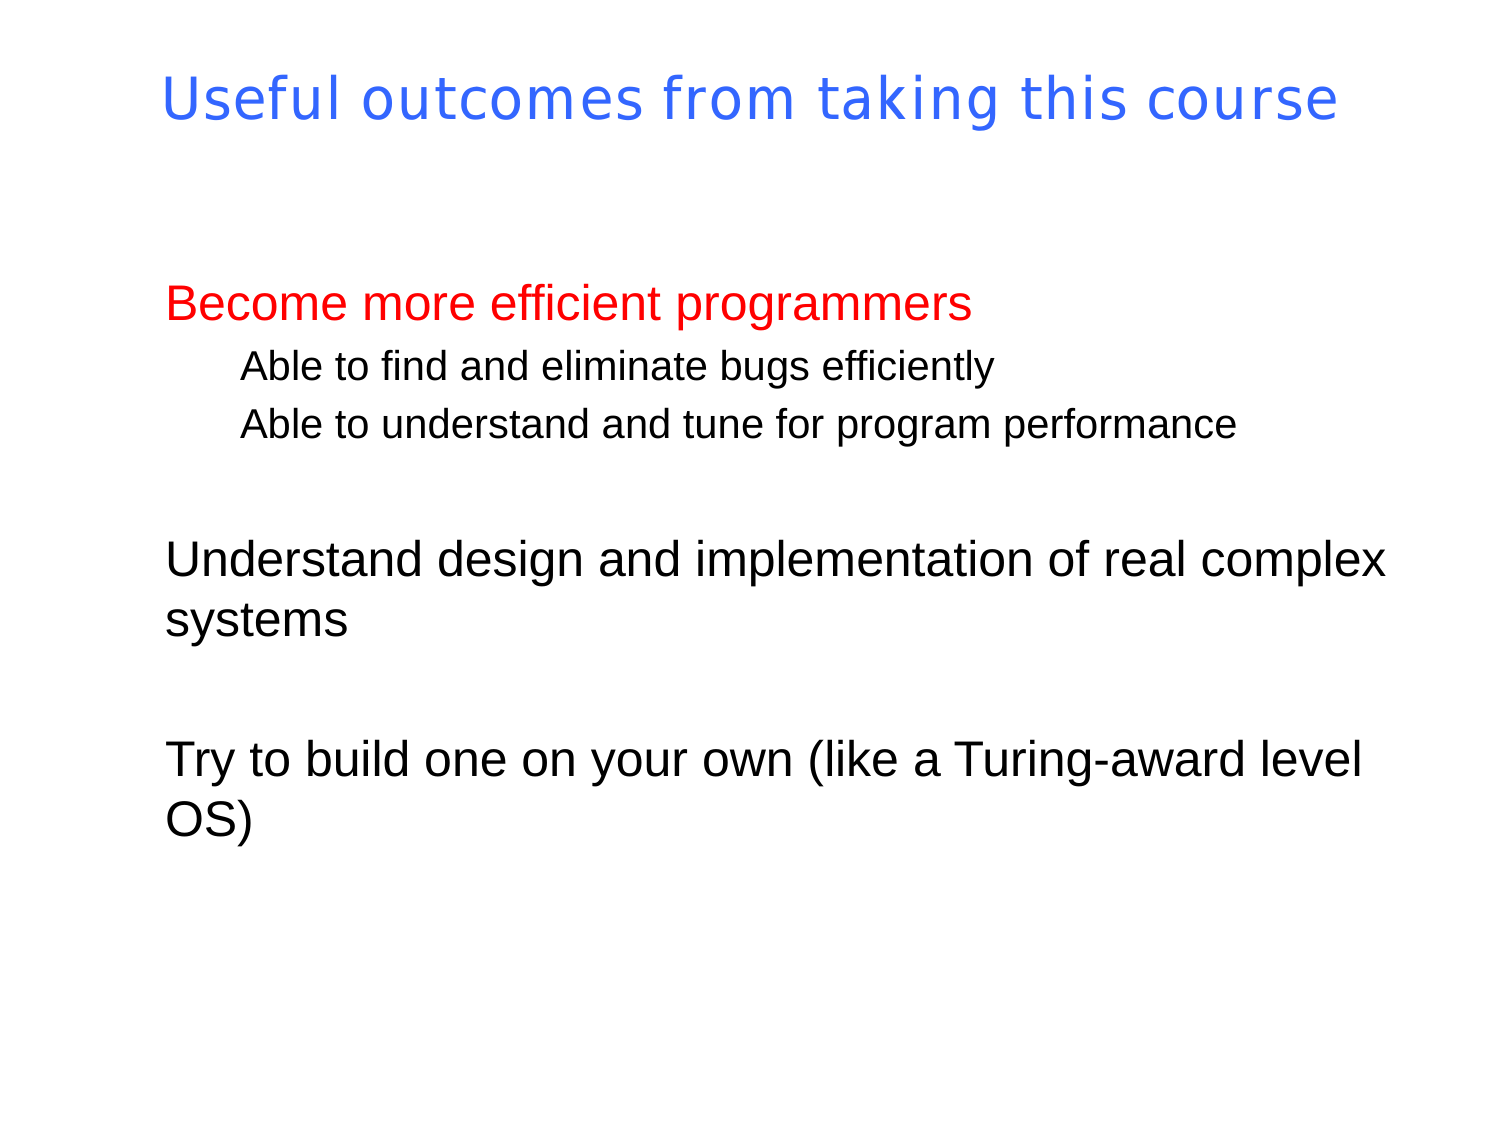

# Useful outcomes from taking this course
Become more efficient programmers
Able to find and eliminate bugs efficiently
Able to understand and tune for program performance

Understand design and implementation of real complex systems

Try to build one on your own (like a Turing-award level OS)